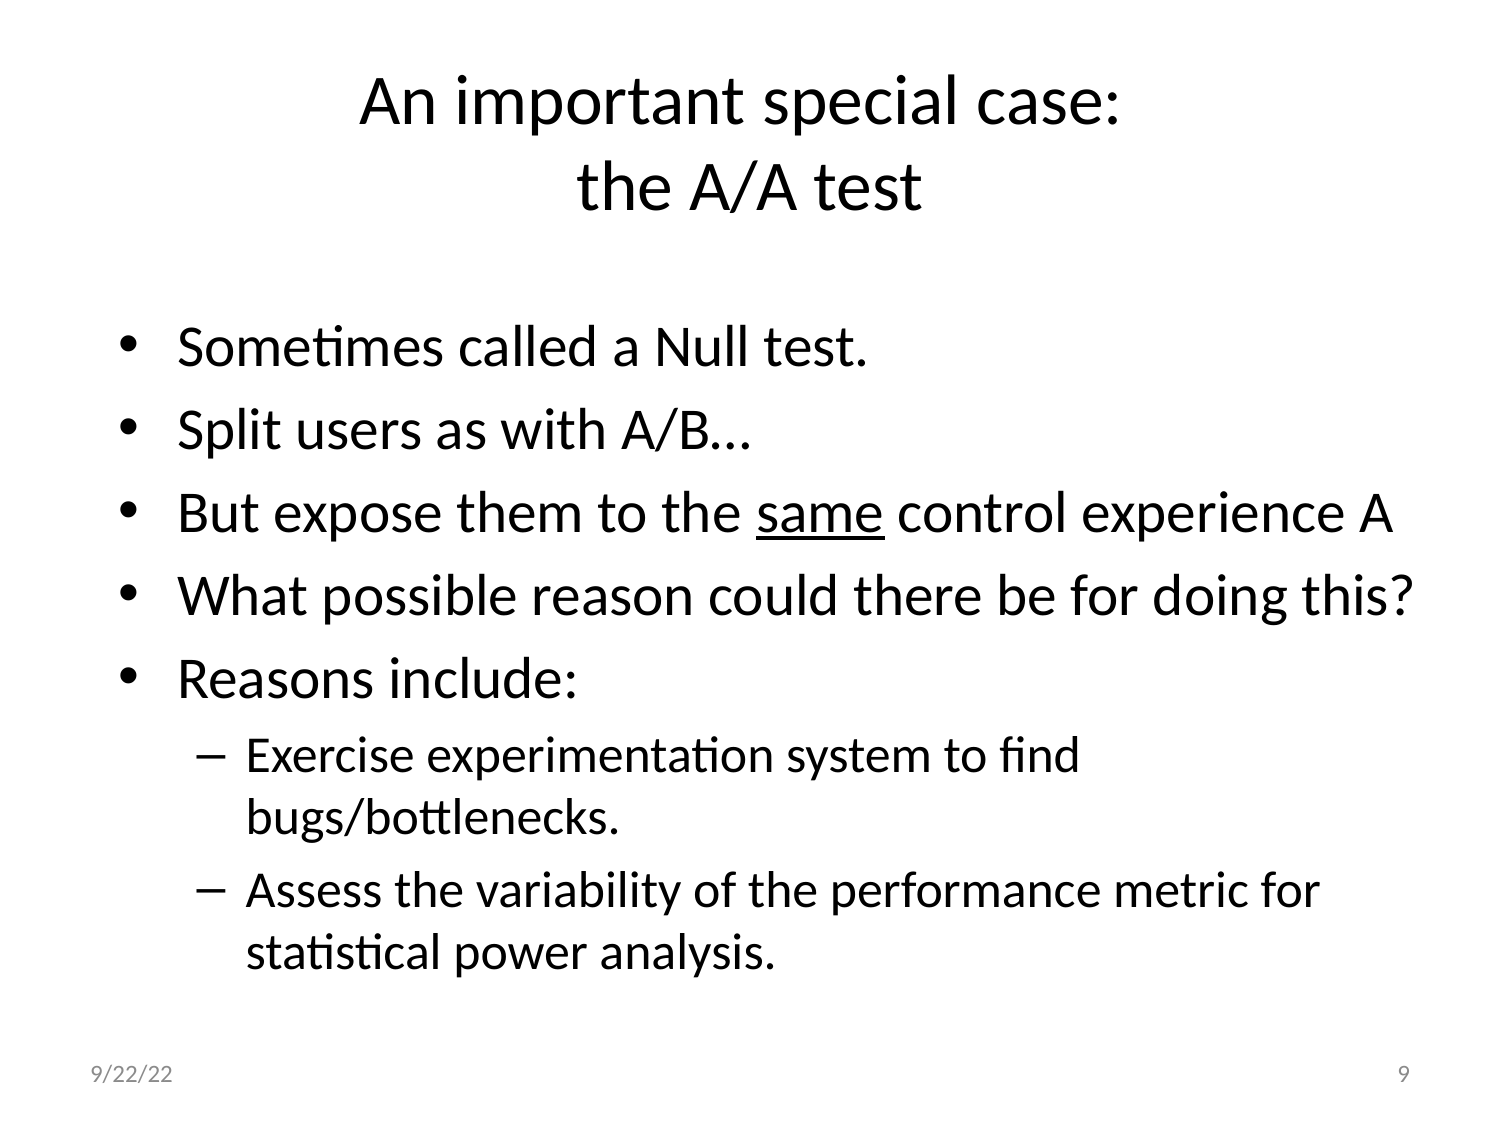

# An important special case: the A/A test
Sometimes called a Null test.
Split users as with A/B…
But expose them to the same control experience A
What possible reason could there be for doing this?
Reasons include:
Exercise experimentation system to find bugs/bottlenecks.
Assess the variability of the performance metric for statistical power analysis.
9/22/22
9